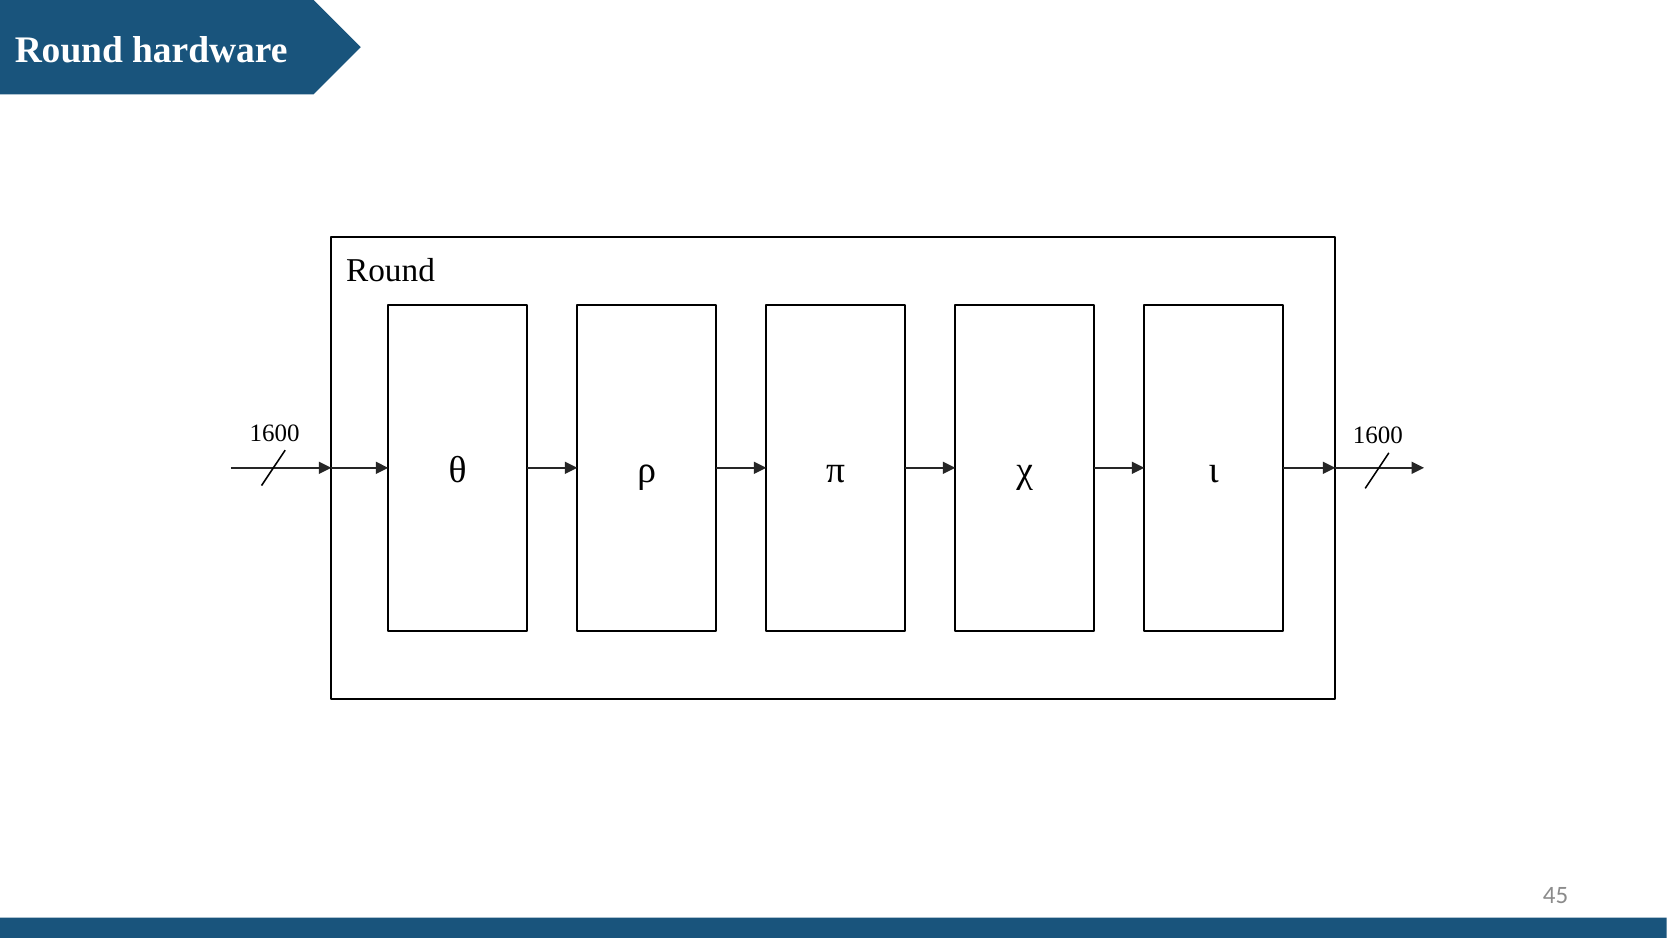

Round hardware

Round
θ
ρ
π
χ
ι
1600
1600
45